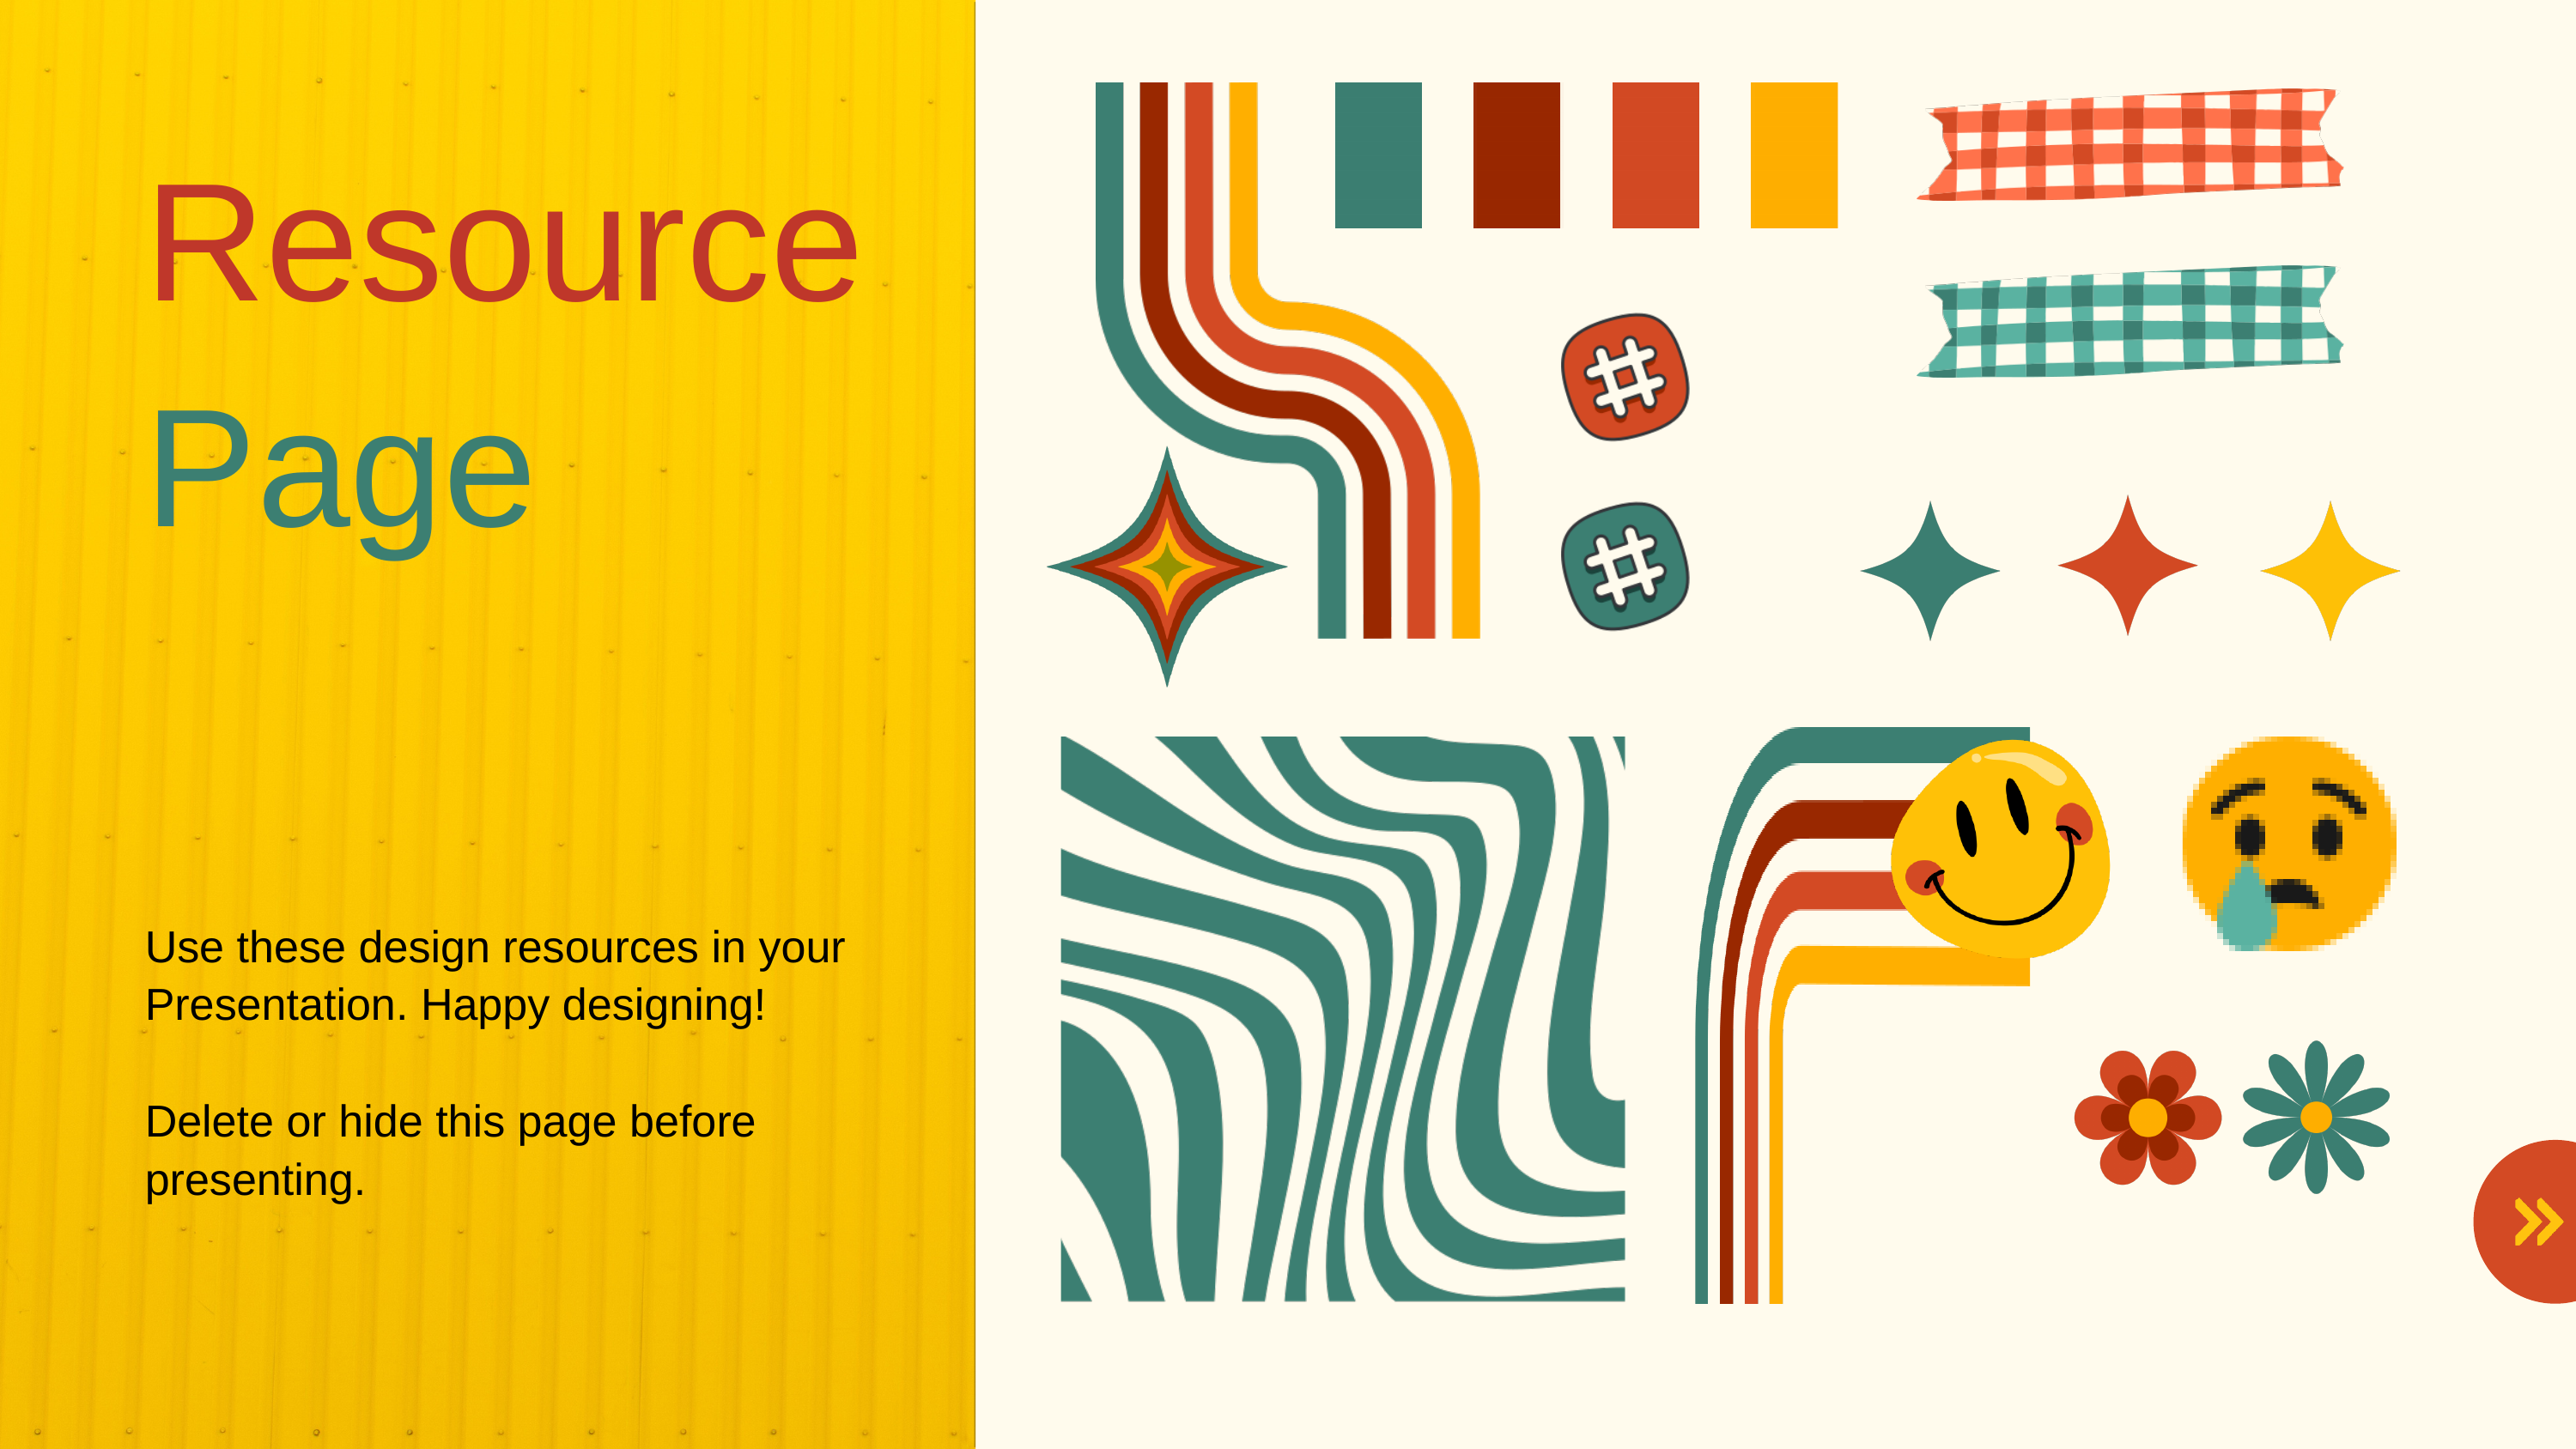

Resource

Page

Use these design resources in your Presentation. Happy designing!

Delete or hide this page before presenting.